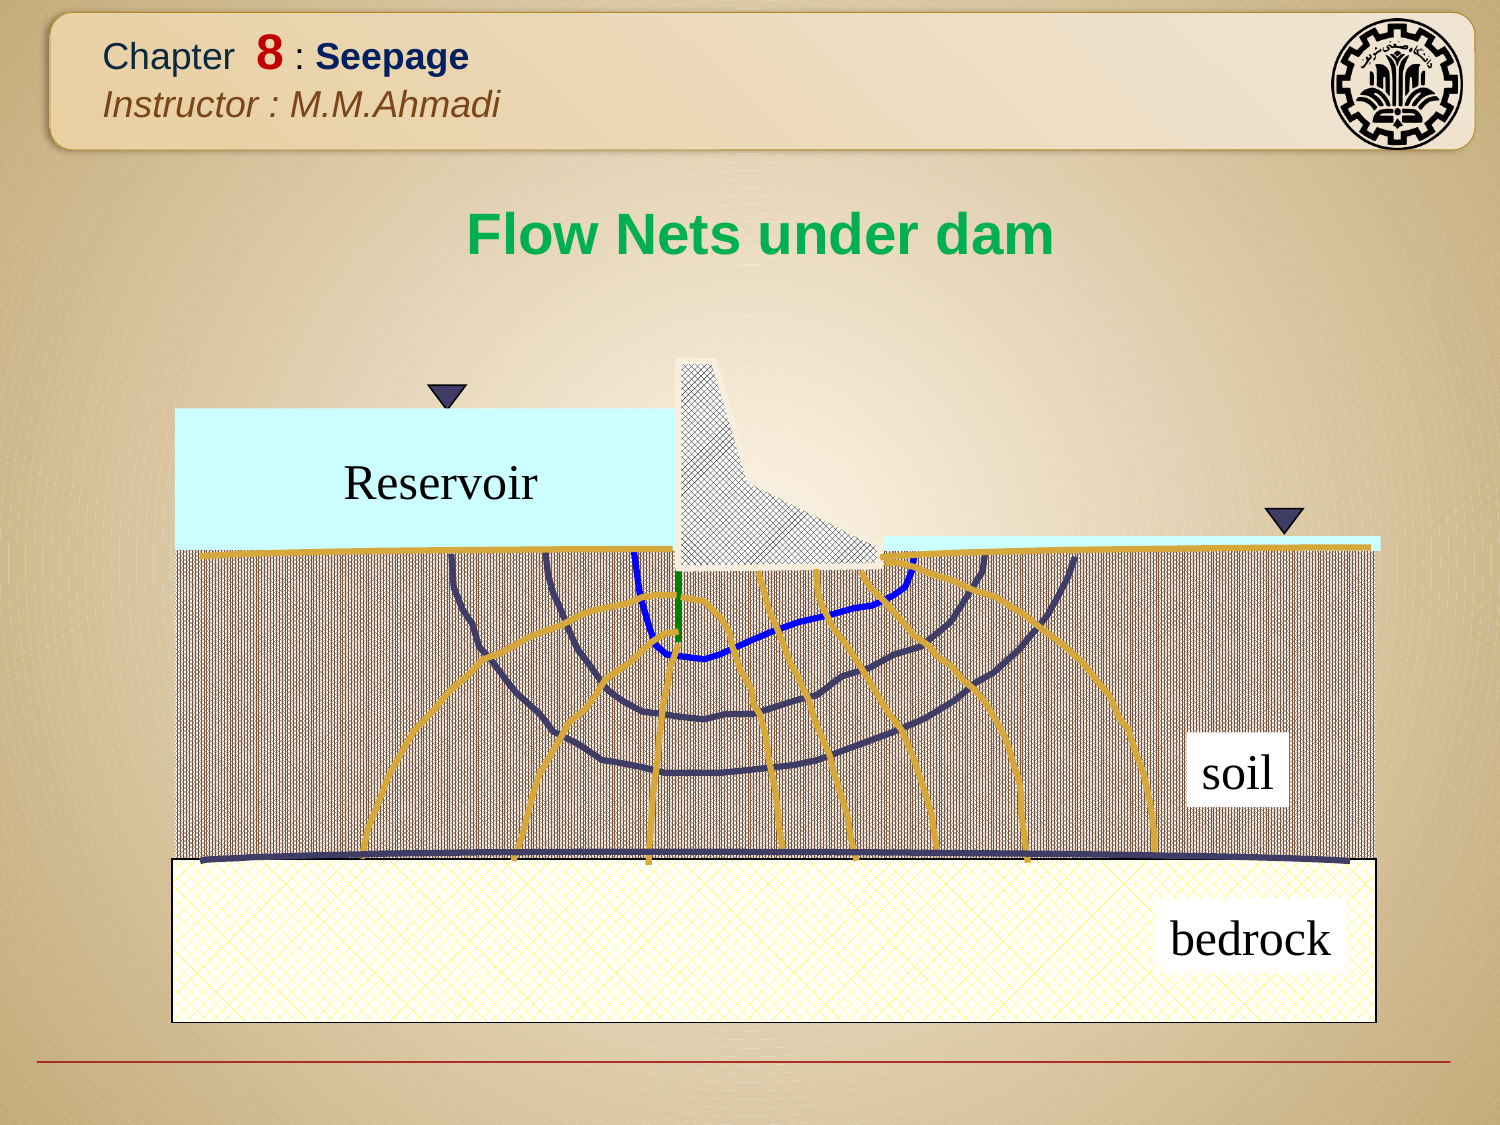

Flow Nets under dam

Reservoir

soil

bedrock